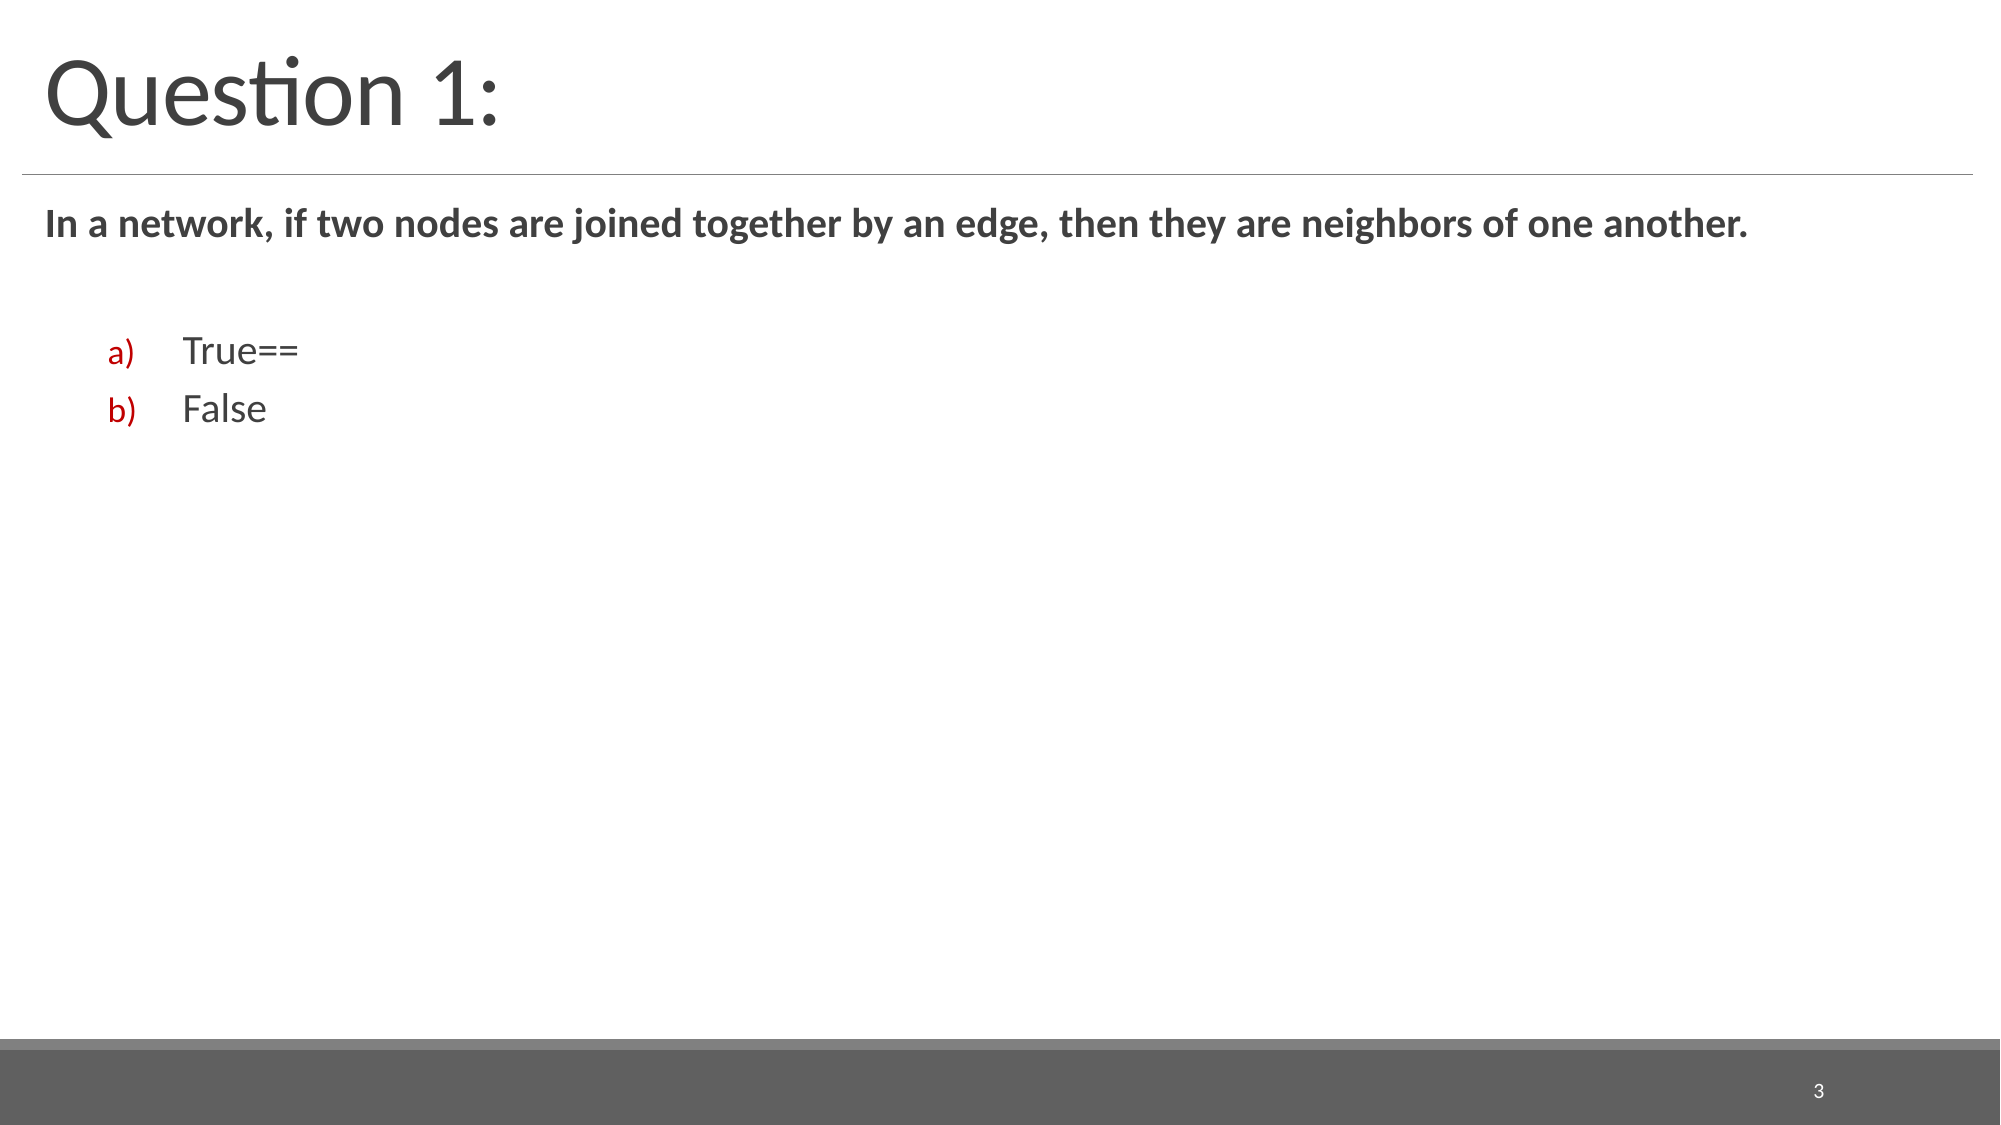

# Question 1:
In a network, if two nodes are joined together by an edge, then they are neighbors of one another.

True==
False

3